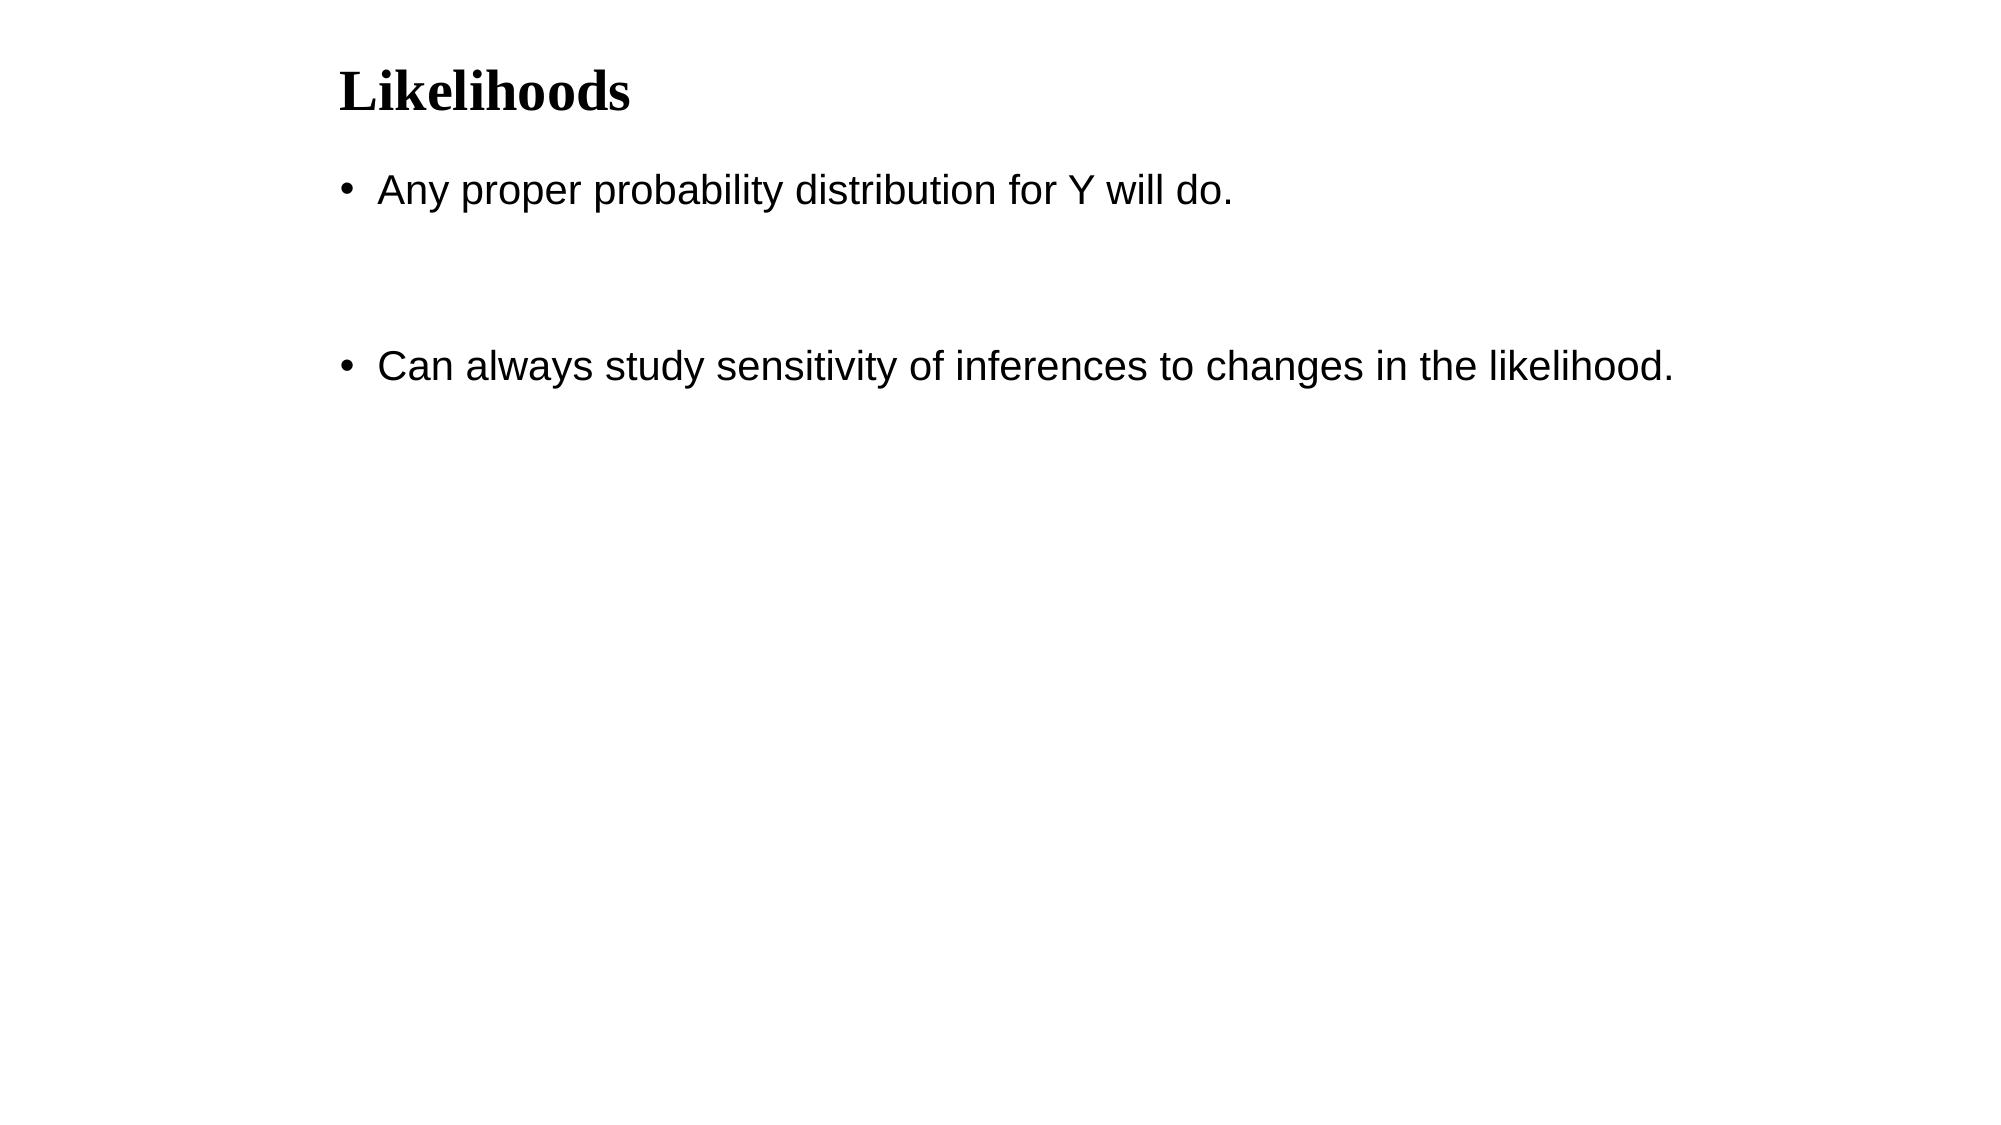

# Likelihoods
Any proper probability distribution for Y will do.

Can always study sensitivity of inferences to changes in the likelihood.